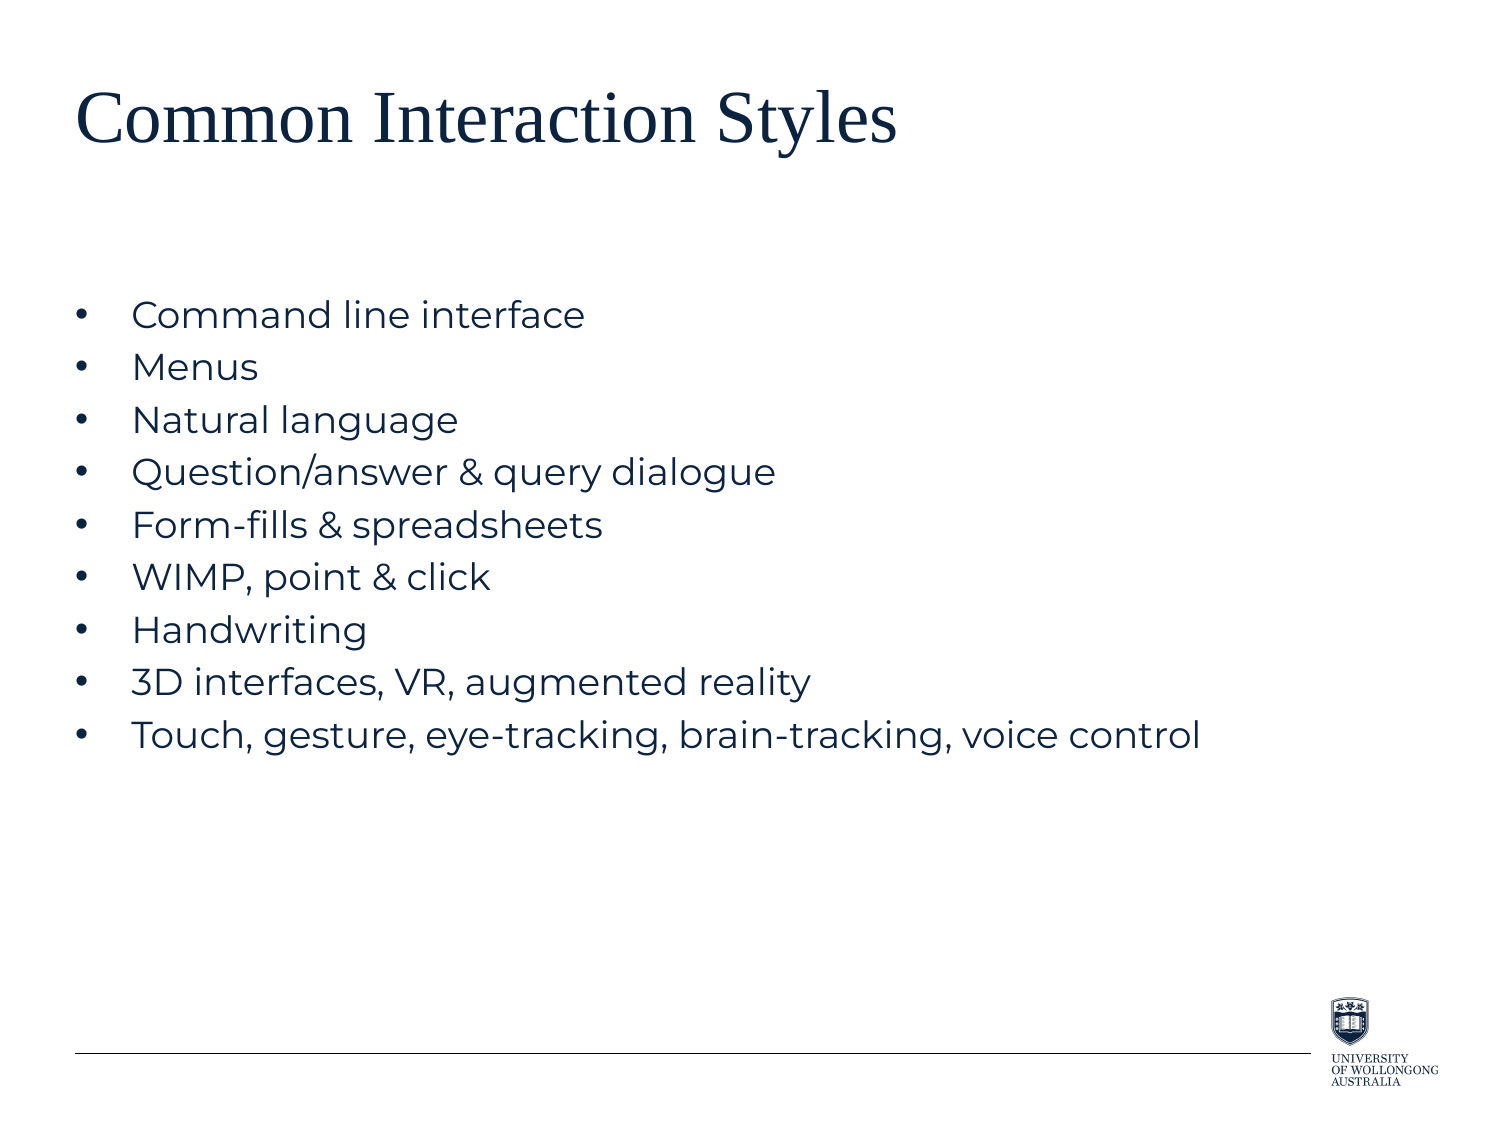

# Common Interaction Styles
Command line interface
Menus
Natural language
Question/answer & query dialogue
Form-fills & spreadsheets
WIMP, point & click
Handwriting
3D interfaces, VR, augmented reality
Touch, gesture, eye-tracking, brain-tracking, voice control